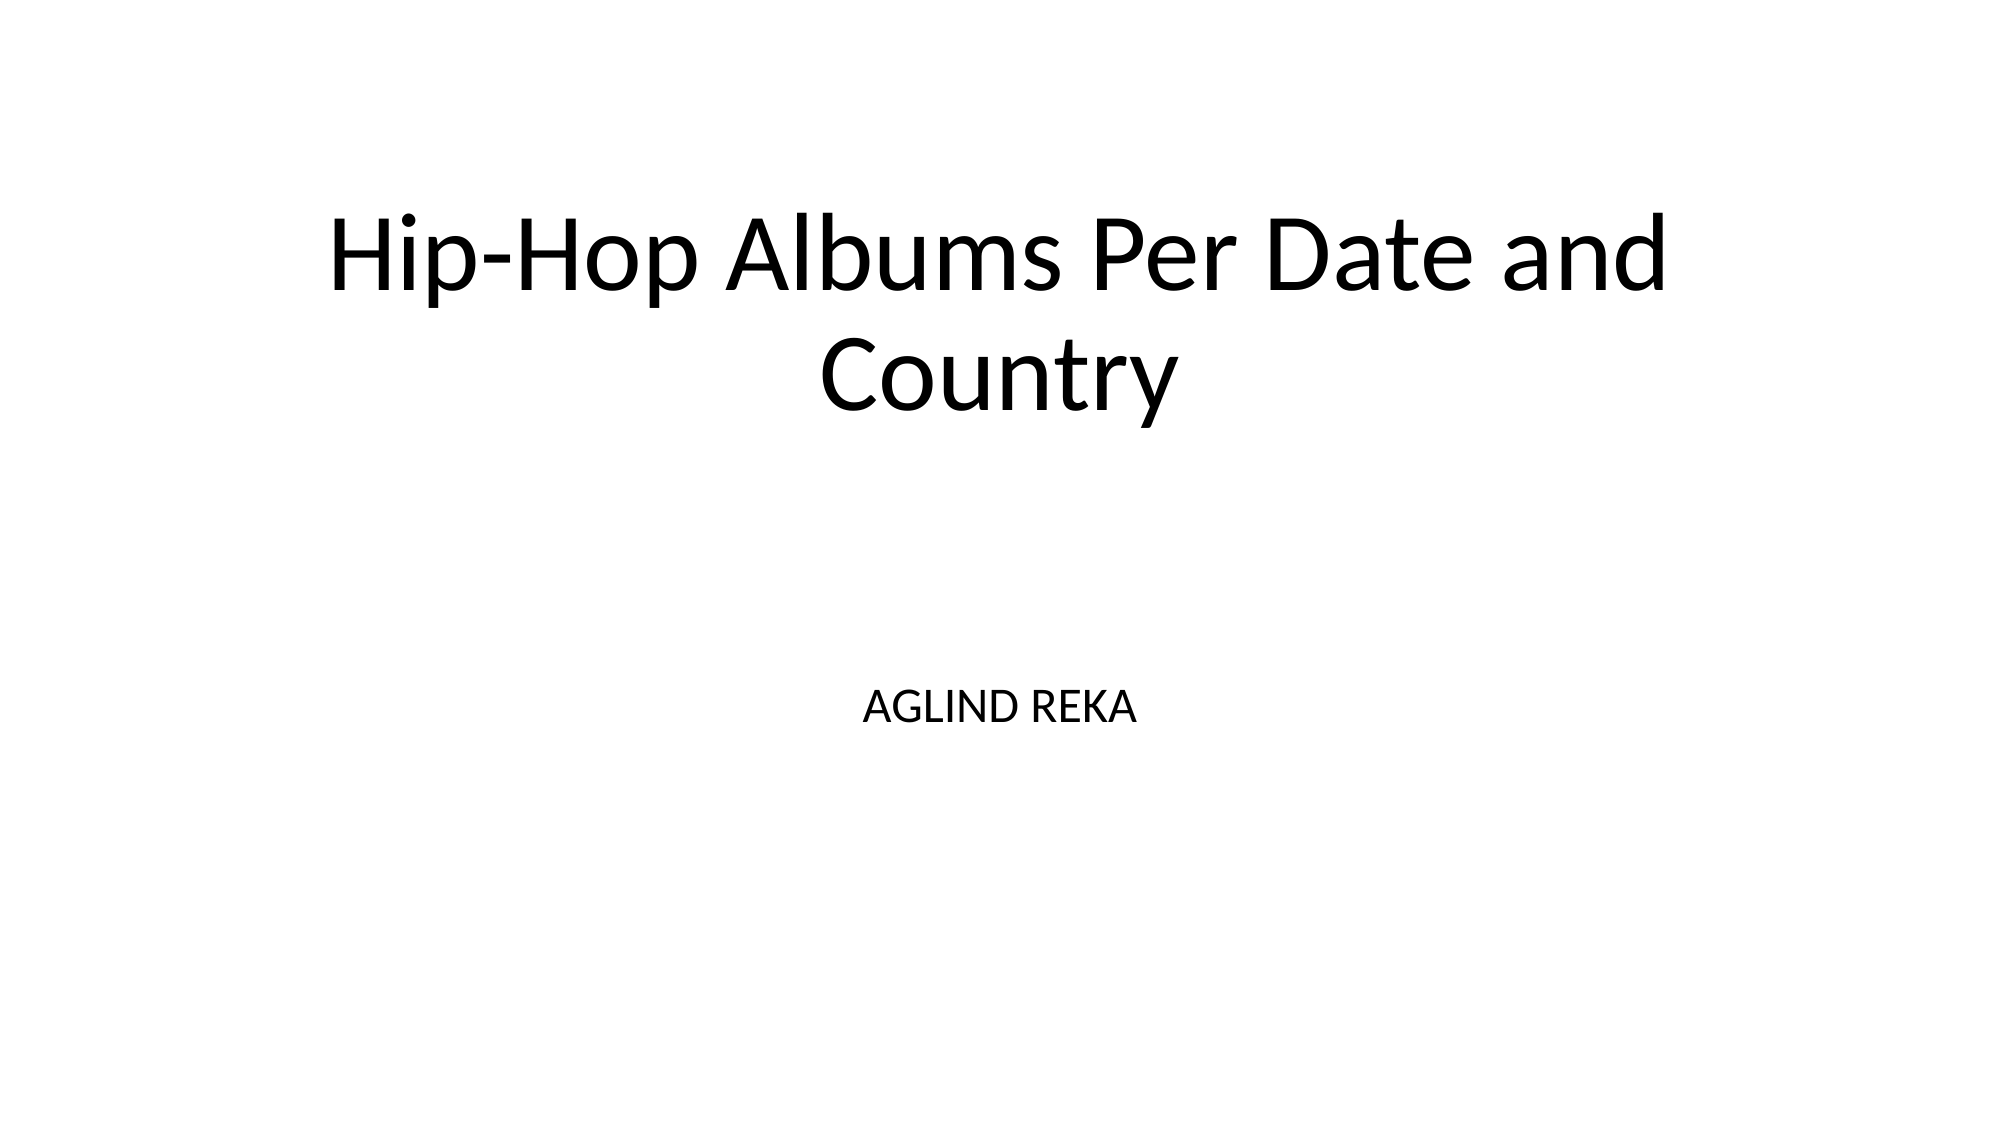

# Hip-Hop Albums Per Date and Country

AGLIND REKA